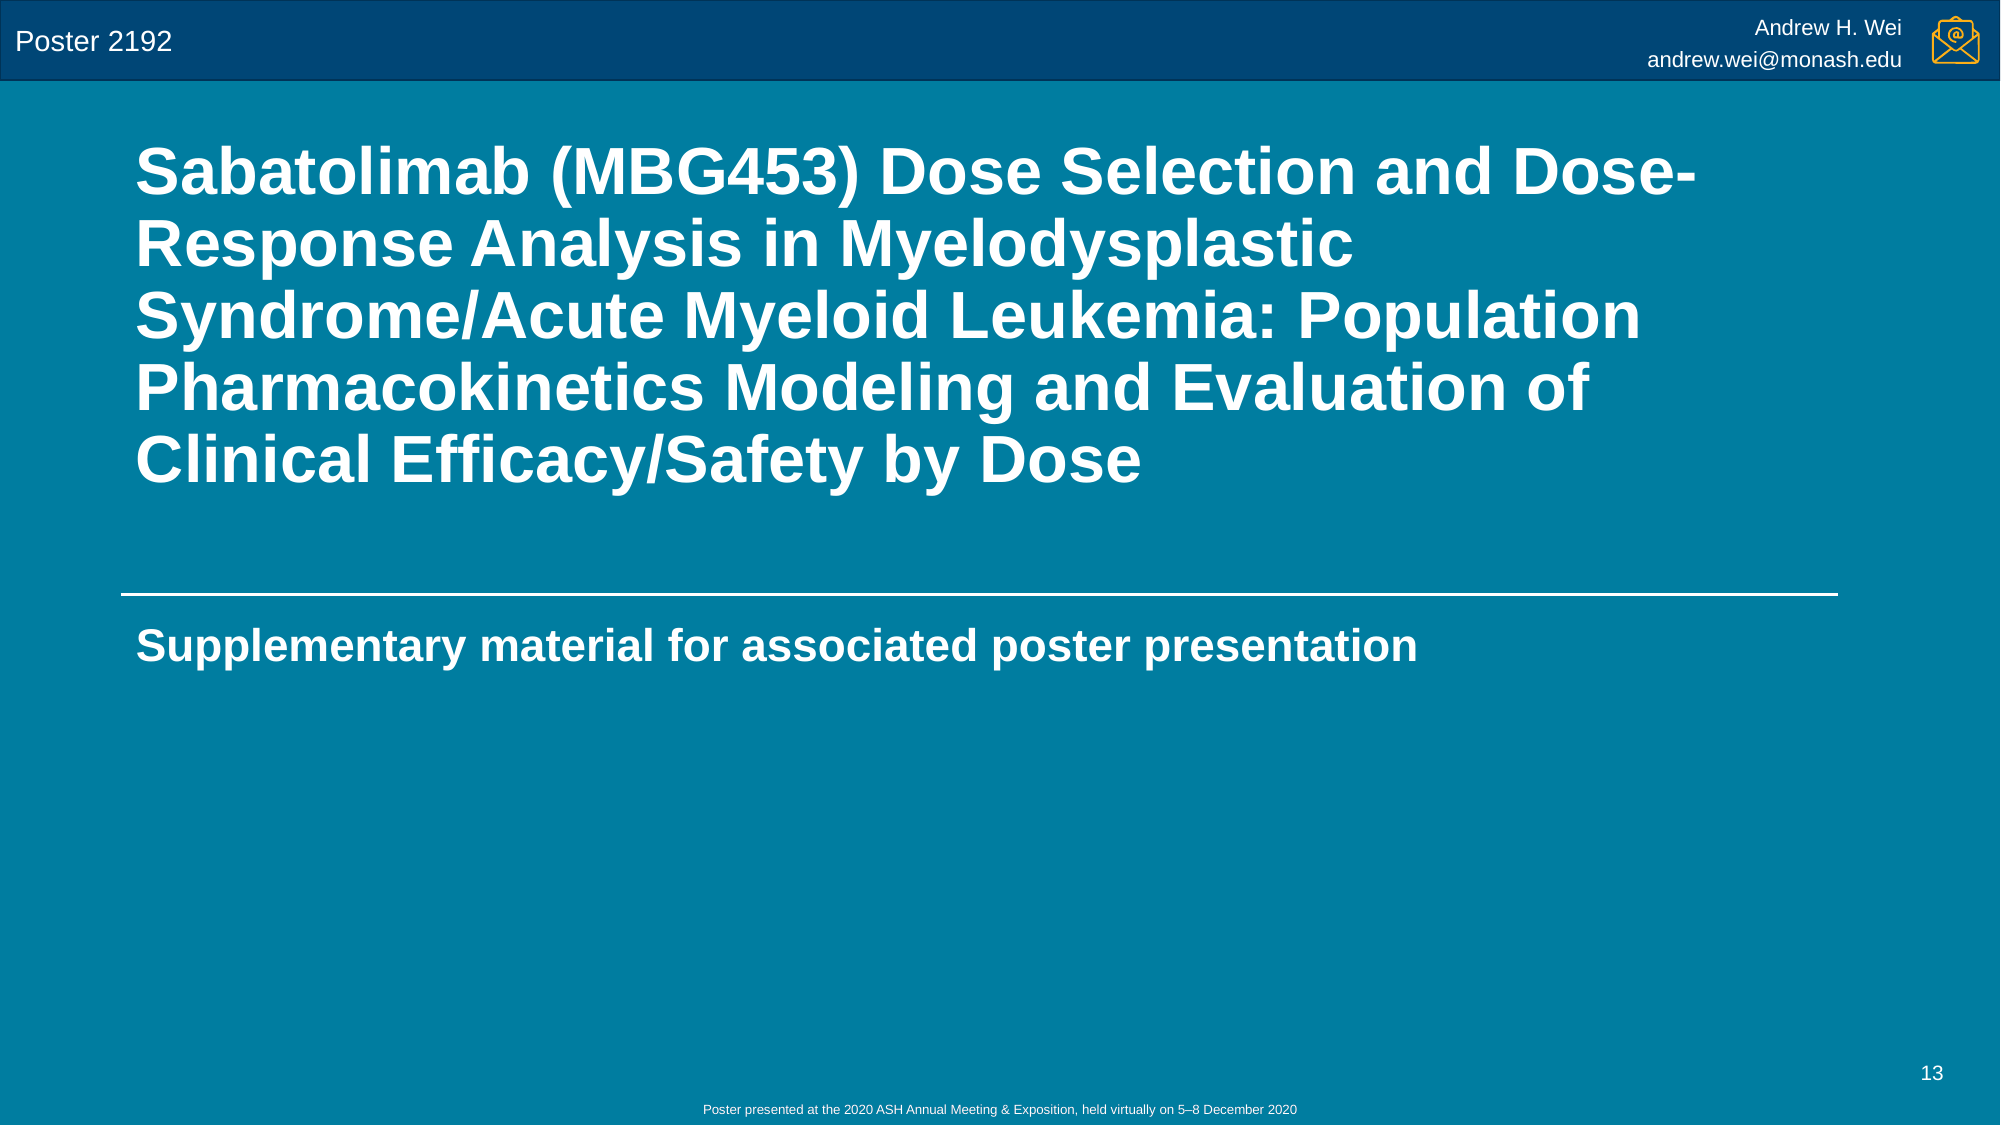

Poster 2192
Andrew H. Wei
andrew.wei@monash.edu
Sabatolimab (MBG453) Dose Selection and Dose-Response Analysis in Myelodysplastic Syndrome/Acute Myeloid Leukemia: Population Pharmacokinetics Modeling and Evaluation of Clinical Efficacy/Safety by Dose
# Supplementary material for associated poster presentation
13